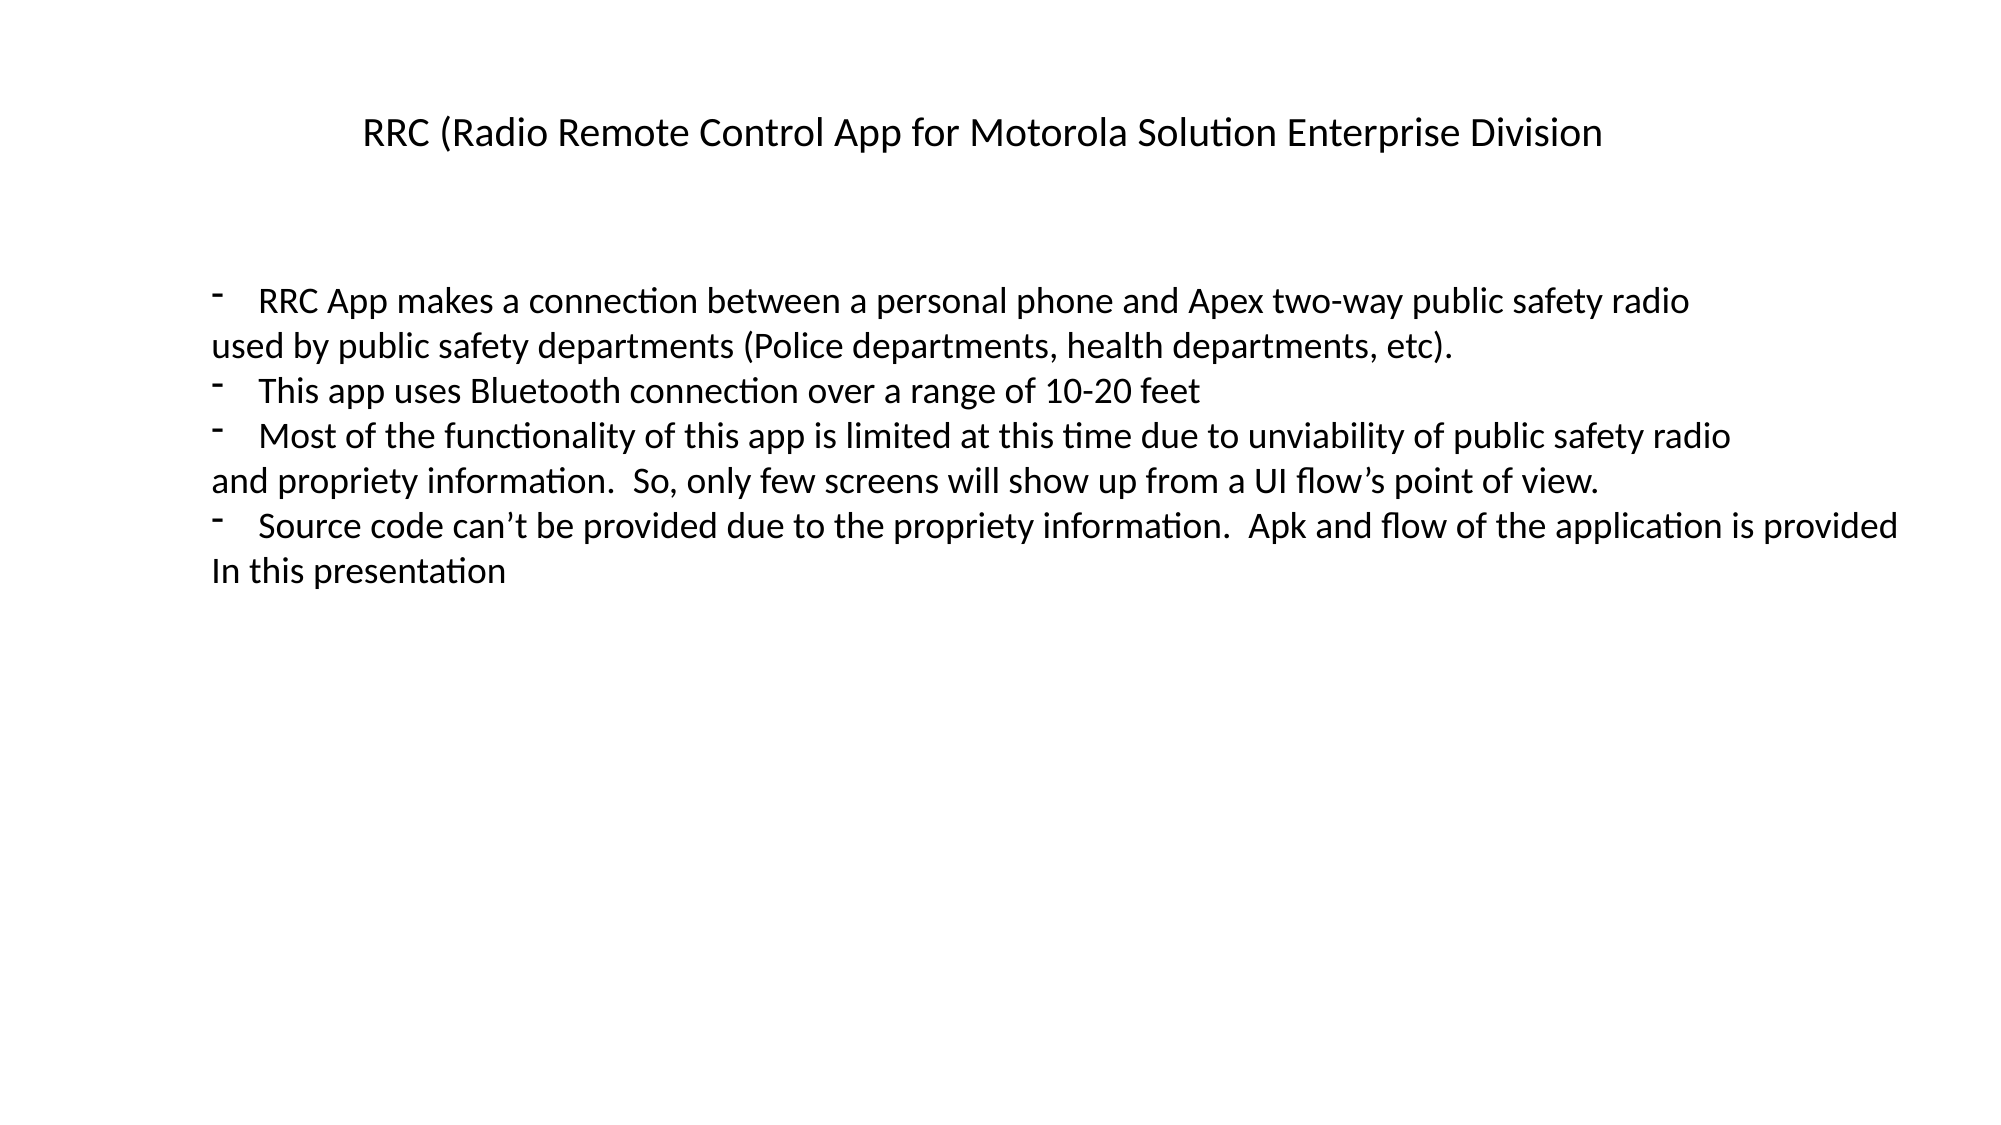

RRC (Radio Remote Control App for Motorola Solution Enterprise Division
RRC App makes a connection between a personal phone and Apex two-way public safety radio
used by public safety departments (Police departments, health departments, etc).
This app uses Bluetooth connection over a range of 10-20 feet
Most of the functionality of this app is limited at this time due to unviability of public safety radio
and propriety information.  So, only few screens will show up from a UI flow’s point of view.
Source code can’t be provided due to the propriety information.  Apk and flow of the application is provided
In this presentation